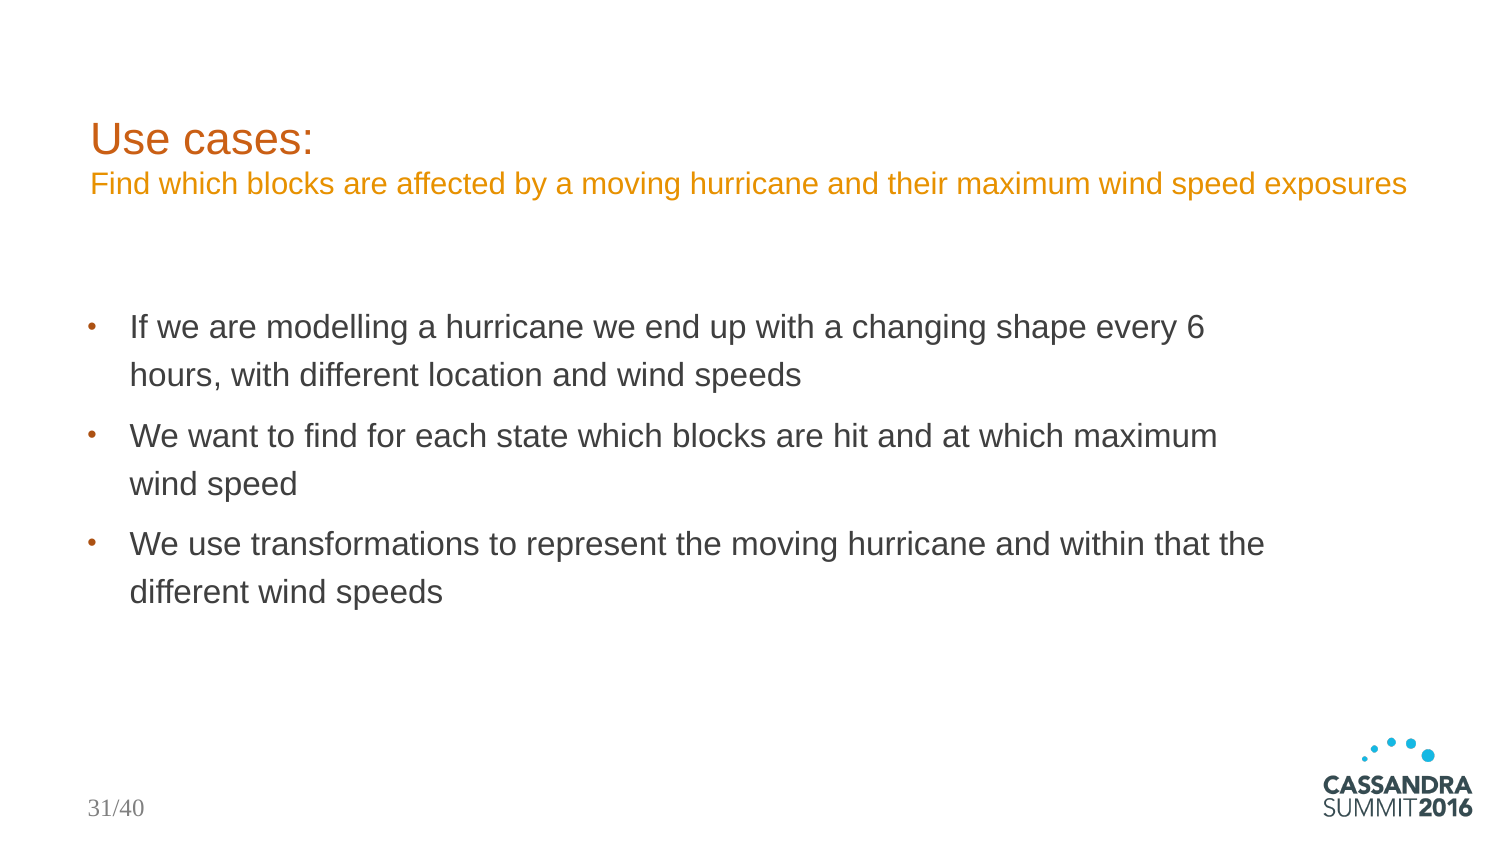

# Use cases: Find which blocks are affected by a moving hurricane and their maximum wind speed exposures
If we are modelling a hurricane we end up with a changing shape every 6 hours, with different location and wind speeds
We want to find for each state which blocks are hit and at which maximum wind speed
We use transformations to represent the moving hurricane and within that the different wind speeds

31/40